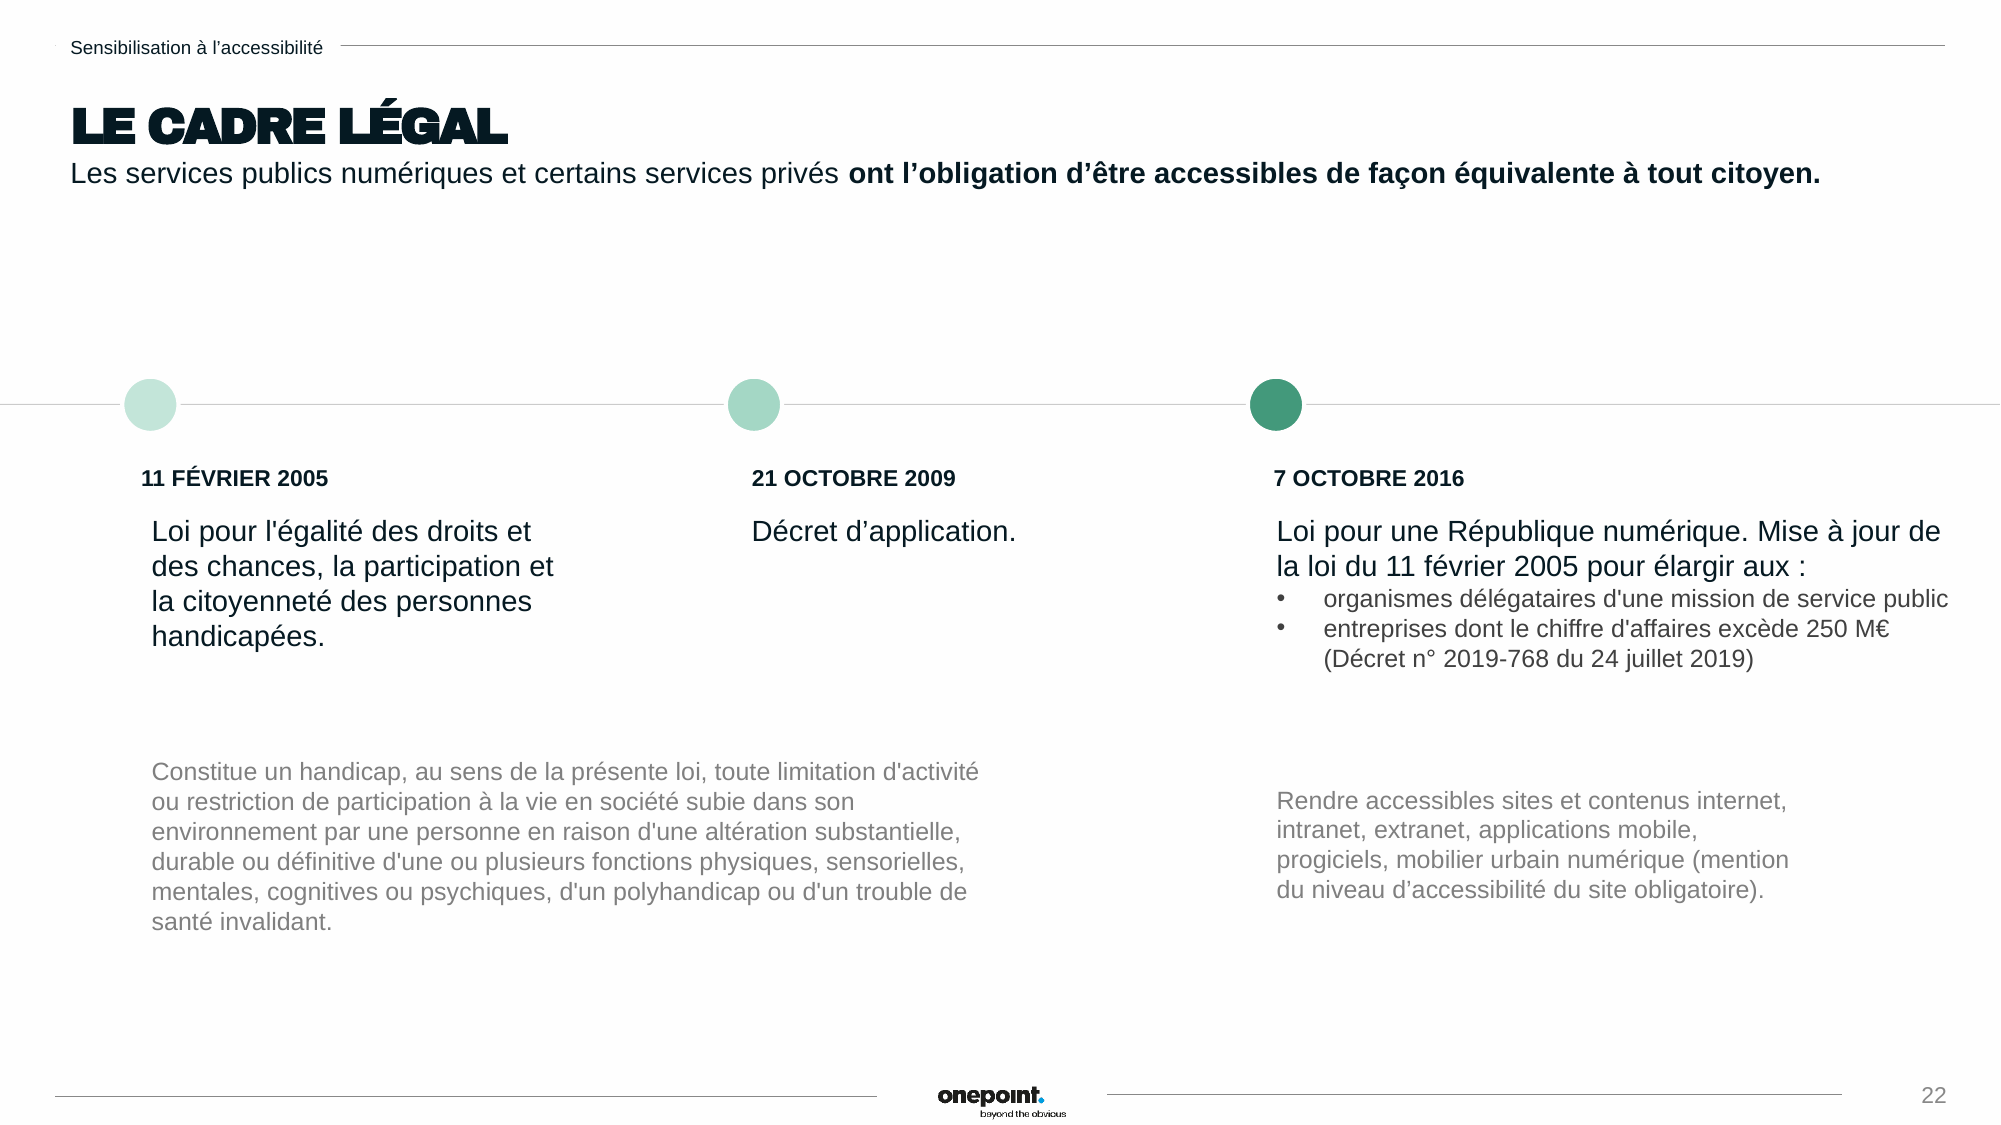

Sensibilisation à l’accessibilité
LE CADRE LÉGAL
Les services publics numériques et certains services privés ont l’obligation d’être accessibles de façon équivalente à tout citoyen.

11 FÉVRIER 2005
21 OCTOBRE 2009
7 OCTOBRE 2016
Loi pour l'égalité des droits et des chances, la participation et la citoyenneté des personnes handicapées.
Décret d’application.
Loi pour une République numérique. Mise à jour de la loi du 11 février 2005 pour élargir aux :
organismes délégataires d'une mission de service public
entreprises dont le chiffre d'affaires excède 250 M€ (Décret n° 2019-768 du 24 juillet 2019)

Constitue un handicap, au sens de la présente loi, toute limitation d'activité ou restriction de participation à la vie en société subie dans son environnement par une personne en raison d'une altération substantielle, durable ou définitive d'une ou plusieurs fonctions physiques, sensorielles, mentales, cognitives ou psychiques, d'un polyhandicap ou d'un trouble de santé invalidant.

Rendre accessibles sites et contenus internet, intranet, extranet, applications mobile, progiciels, mobilier urbain numérique (mention du niveau d’accessibilité du site obligatoire).